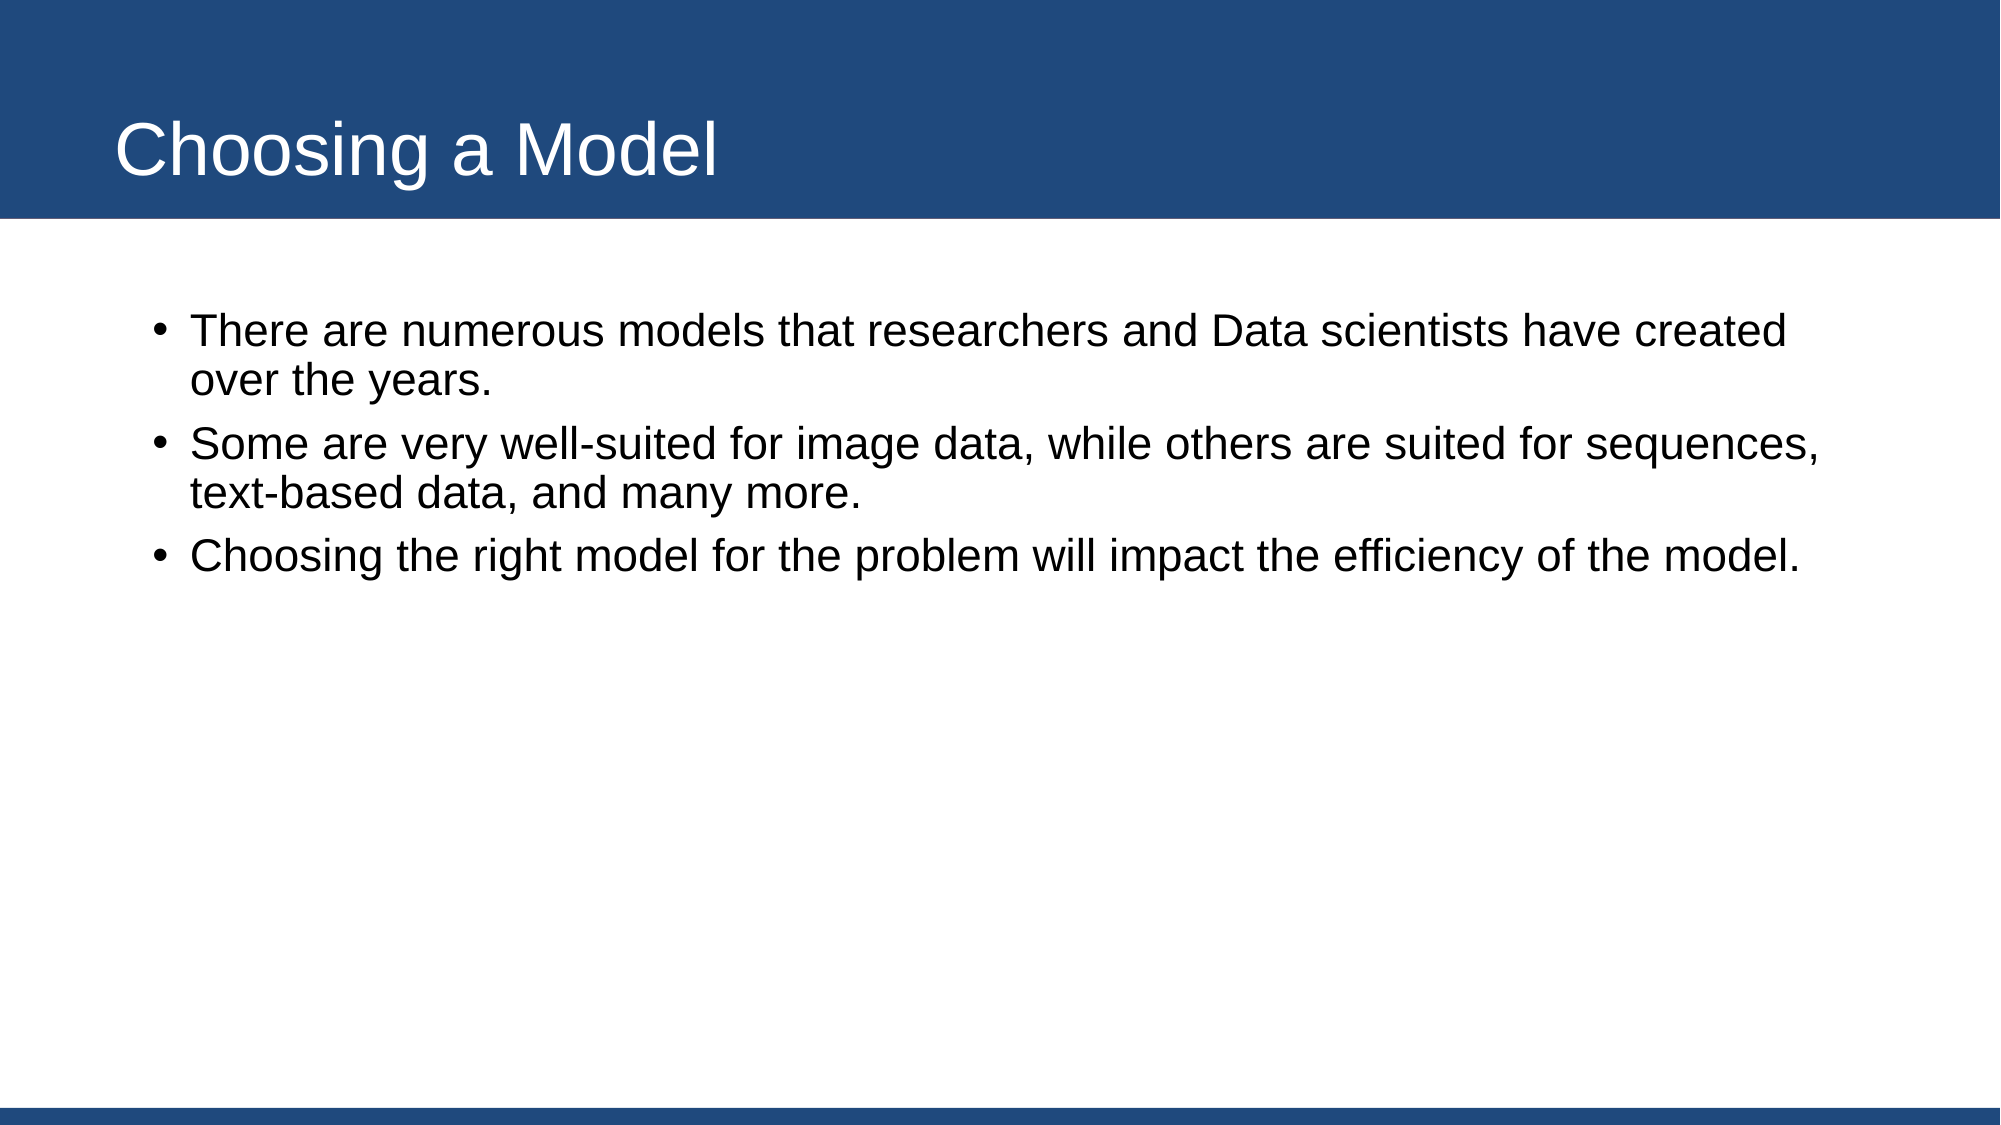

# Choosing a Model
There are numerous models that researchers and Data scientists have created over the years.
Some are very well-suited for image data, while others are suited for sequences, text-based data, and many more.
Choosing the right model for the problem will impact the efficiency of the model.